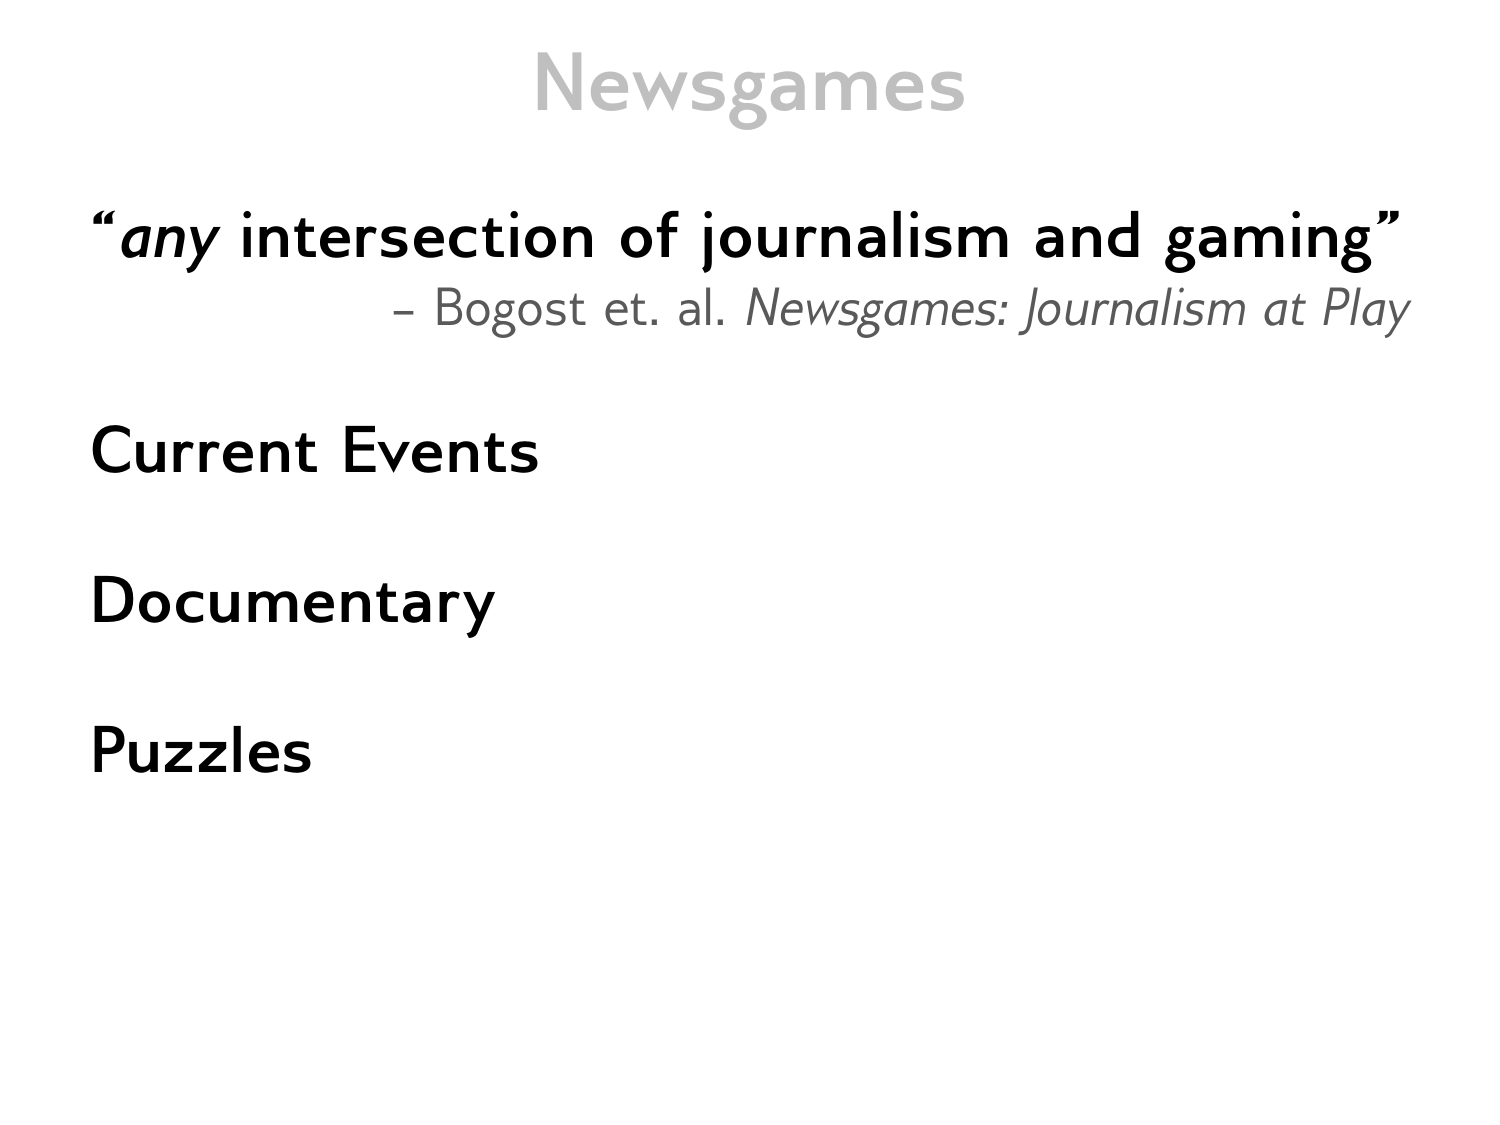

# Newsgames
“any intersection of journalism and gaming”
– Bogost et. al. Newsgames: Journalism at Play

Current Events

Documentary

Puzzles